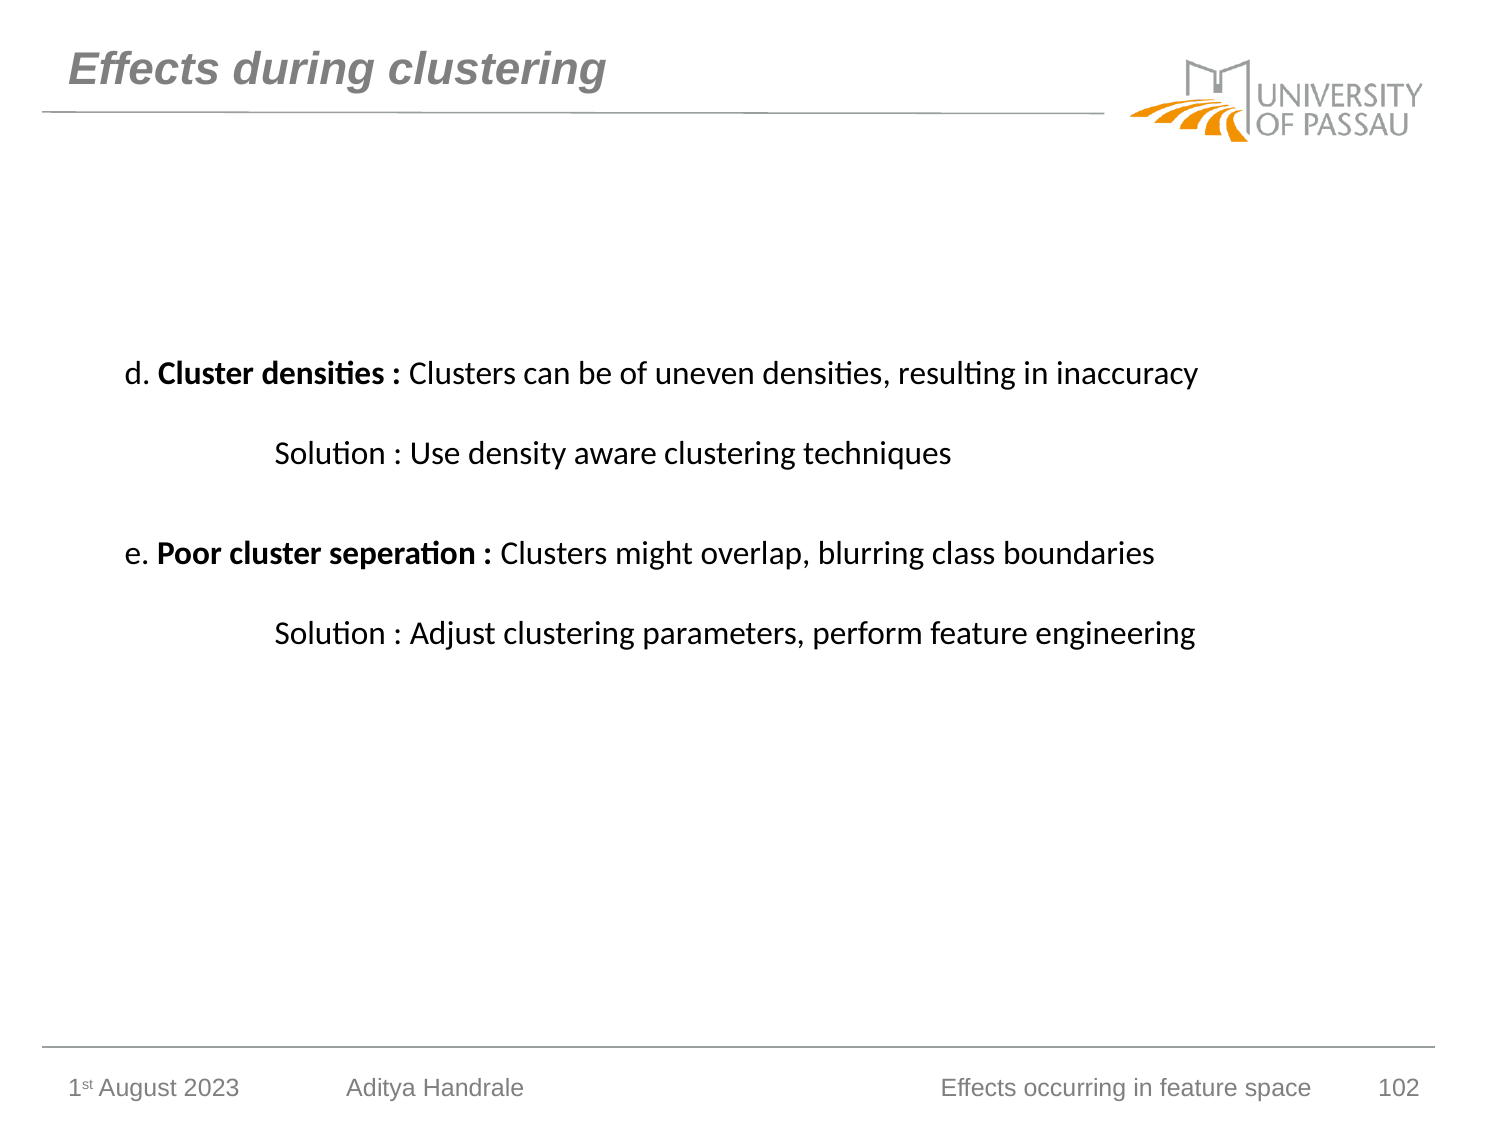

# Effects during clustering
d. Cluster densities : Clusters can be of uneven densities, resulting in inaccuracy
	Solution : Use density aware clustering techniques
e. Poor cluster seperation : Clusters might overlap, blurring class boundaries
	Solution : Adjust clustering parameters, perform feature engineering
1st August 2023
Aditya Handrale
Effects occurring in feature space
102